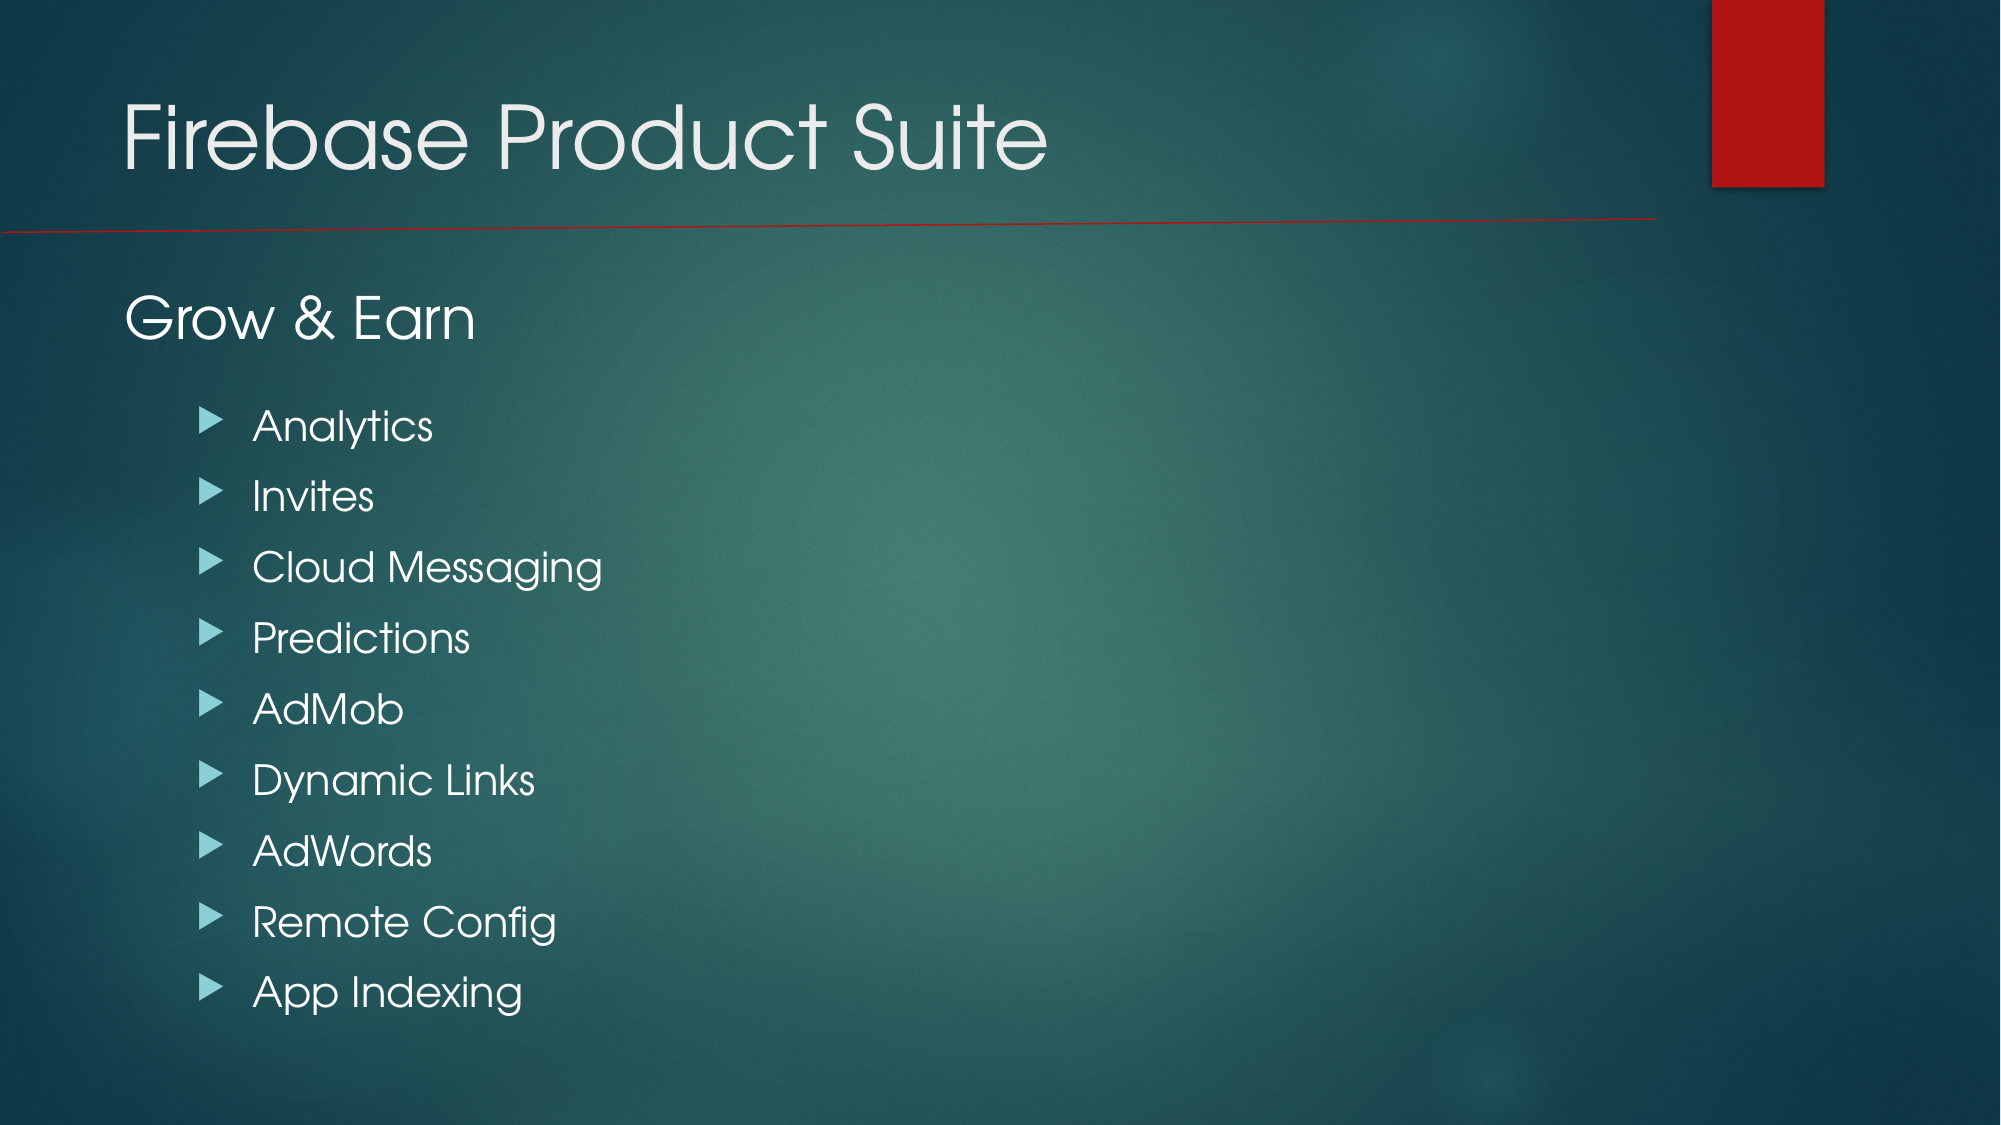

# Firebase Product Suite
Grow & Earn
Analytics
Invites
Cloud Messaging
Predictions
AdMob
Dynamic Links
AdWords
Remote Config
App Indexing